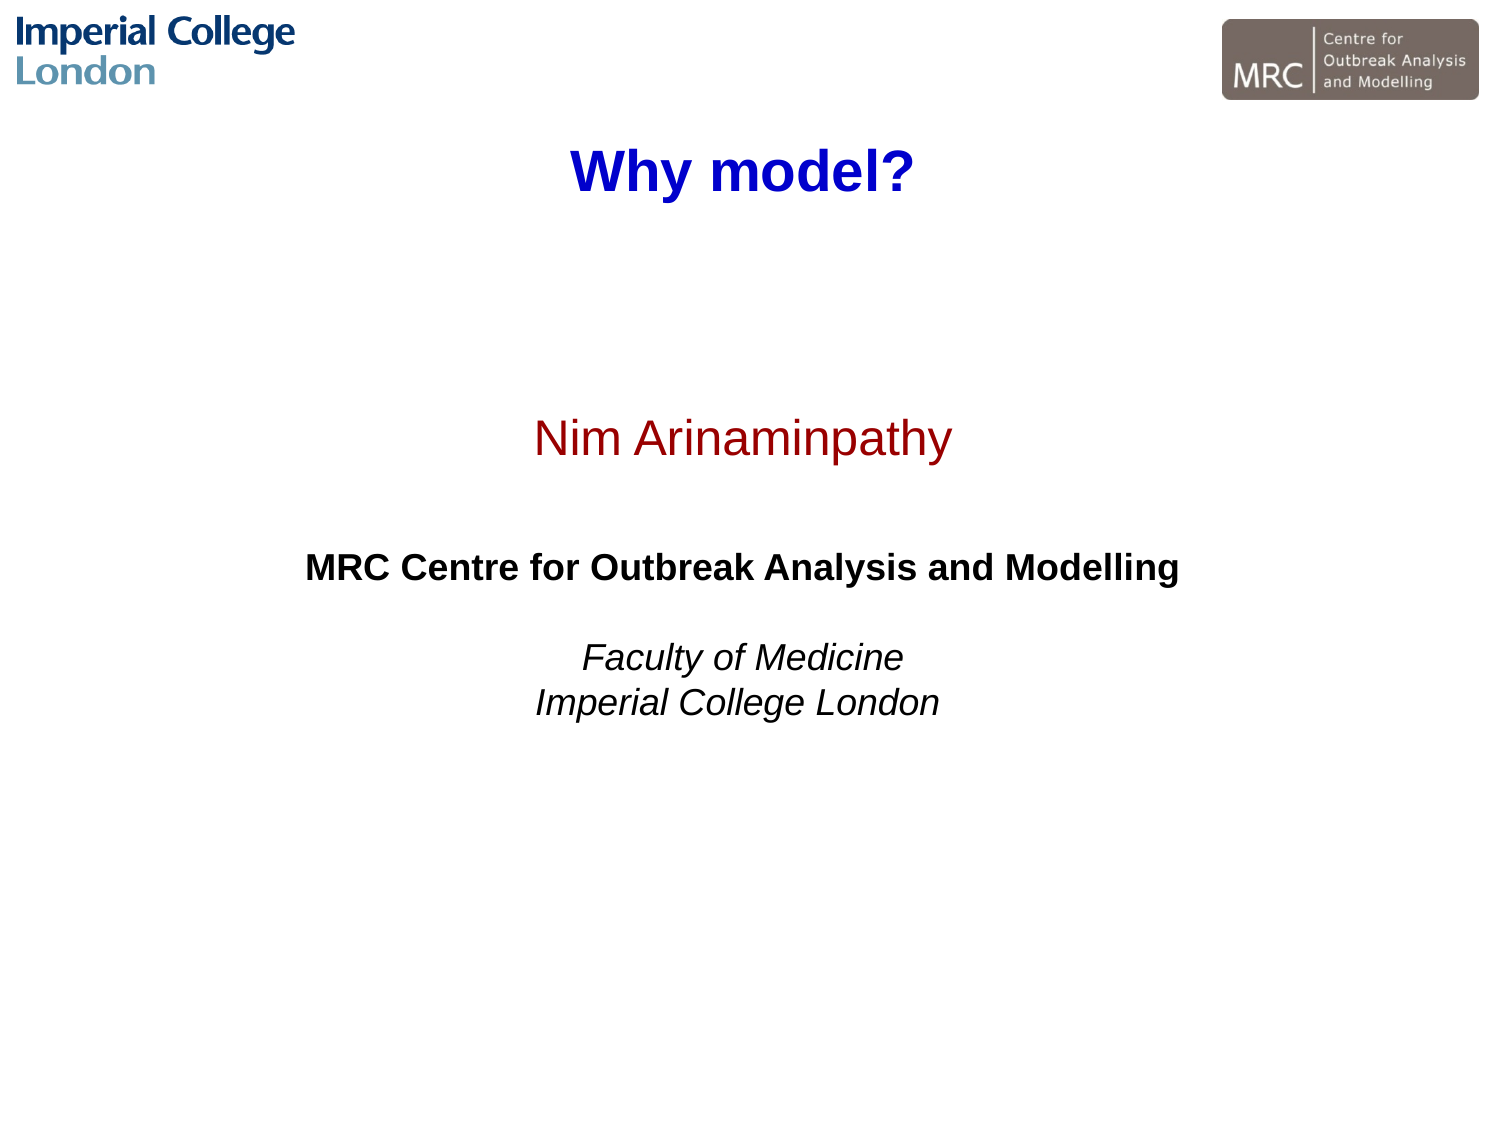

Why model?
Nim Arinaminpathy

MRC Centre for Outbreak Analysis and Modelling
Faculty of Medicine
Imperial College London